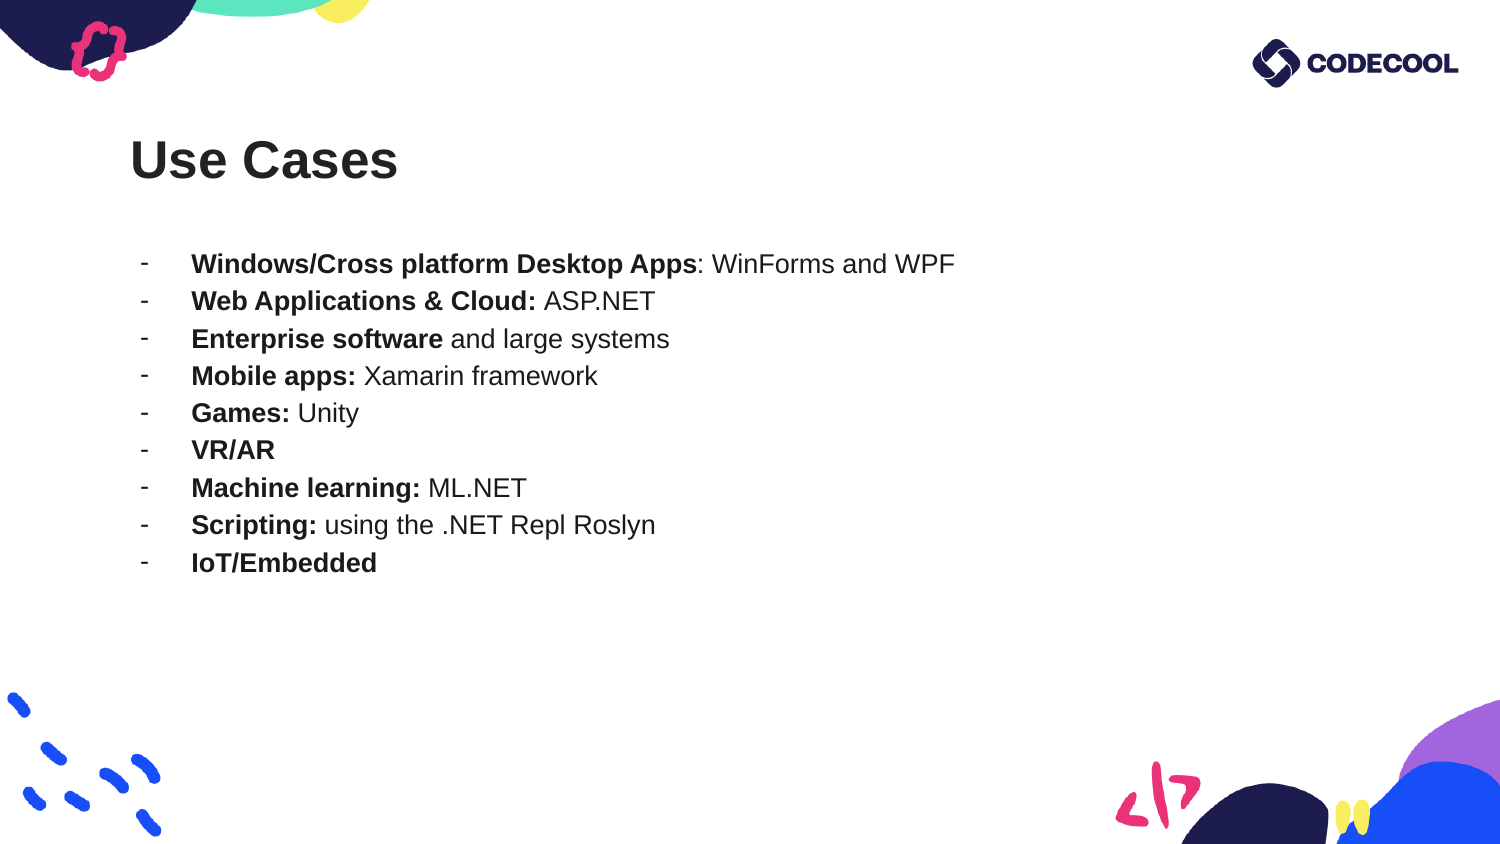

# Use Cases
Windows/Cross platform Desktop Apps: WinForms and WPF
Web Applications & Cloud: ASP.NET
Enterprise software and large systems
Mobile apps: Xamarin framework
Games: Unity
VR/AR
Machine learning: ML.NET
Scripting: using the .NET Repl Roslyn
IoT/Embedded